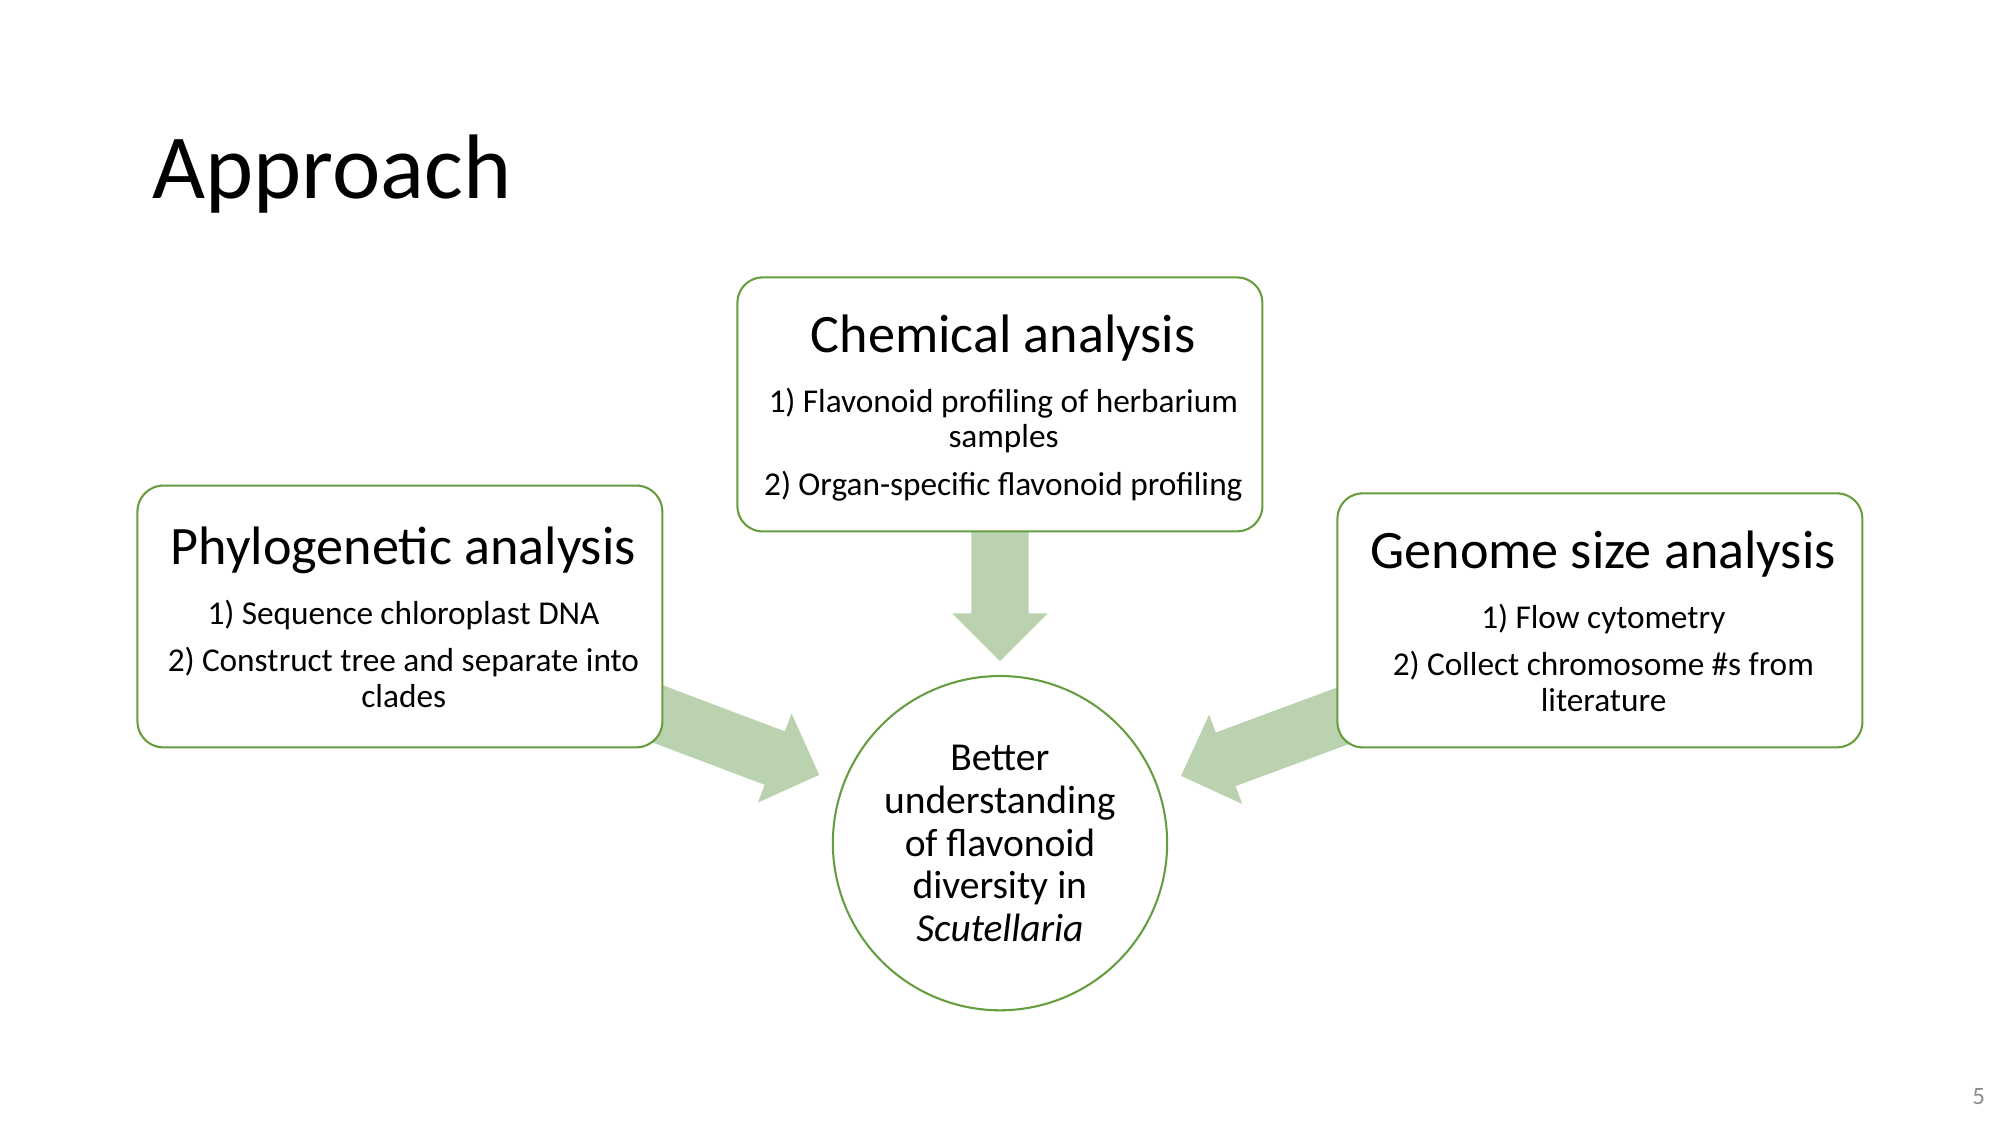

# Approach
Better understanding of flavonoid diversity in Scutellaria
Phylogenetic analysis
1) Sequence chloroplast DNA
2) Construct tree and separate into clades
Chemical analysis
1) Flavonoid profiling of herbarium samples
2) Organ-specific flavonoid profiling
Genome size analysis
1) Flow cytometry
2) Collect chromosome #s from literature
5